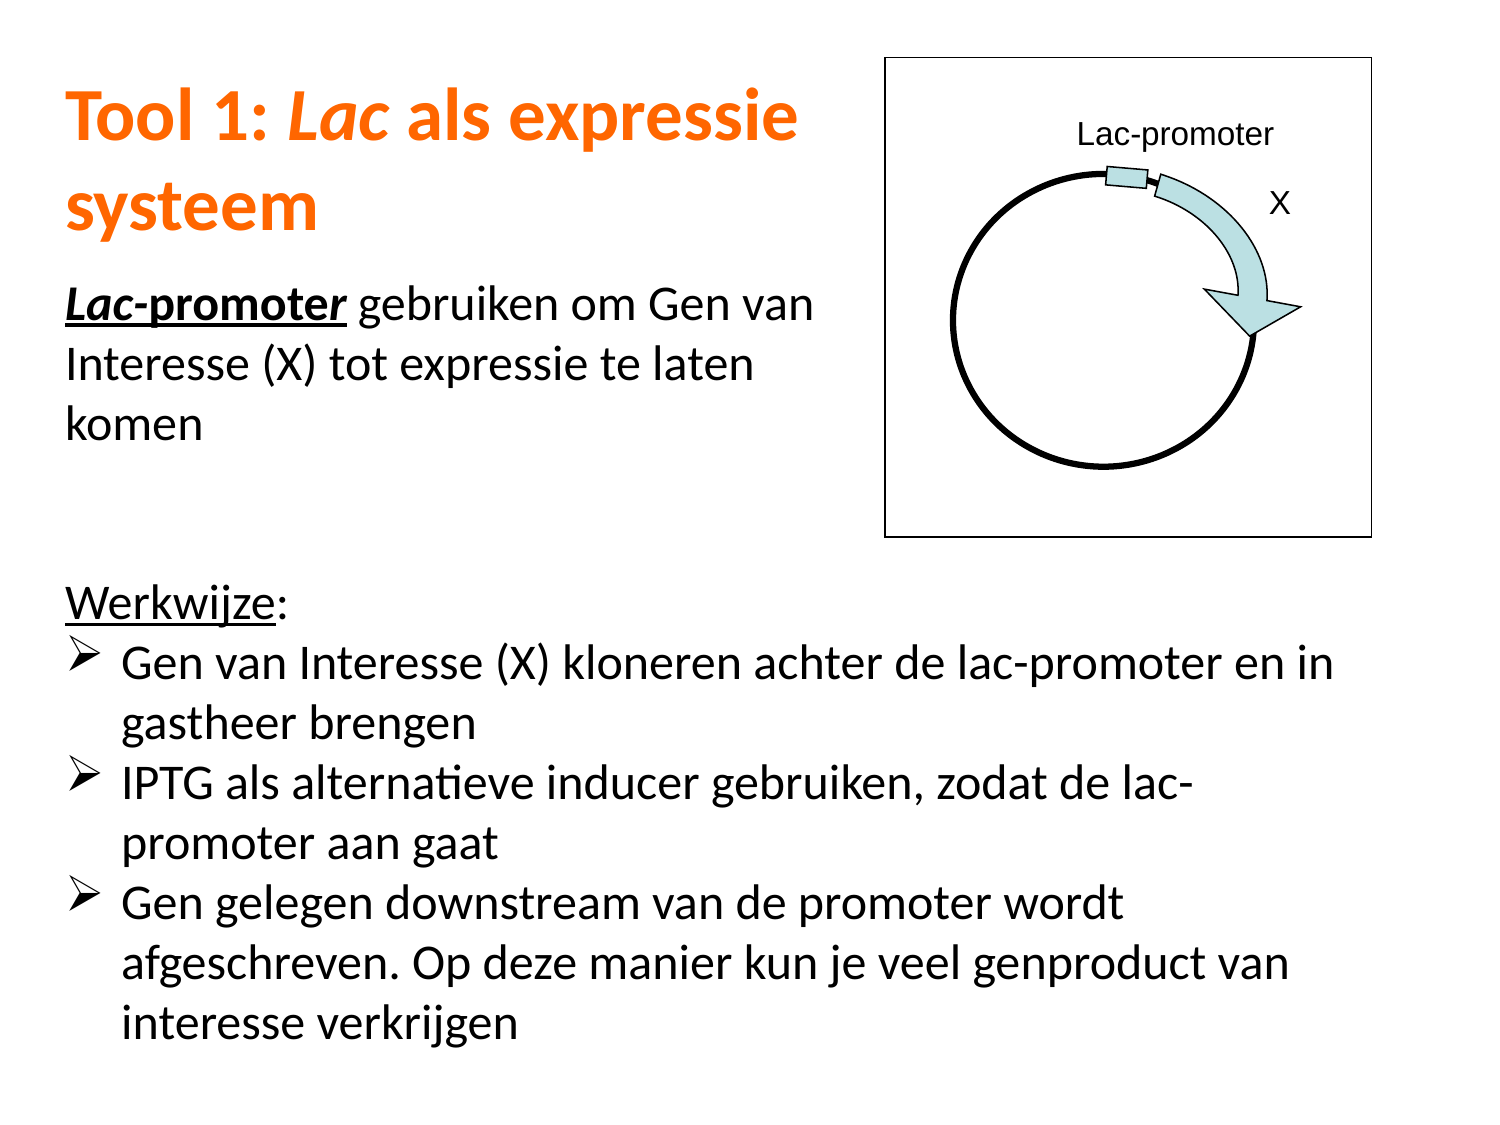

Tool 1: Lac als expressie systeem
Lac-promoter gebruiken om Gen van  Interesse (X) tot expressie te laten komen

Lac-promoter

X
Werkwijze:
Gen van Interesse (X) kloneren achter de lac-promoter en in gastheer brengen
IPTG als alternatieve inducer gebruiken, zodat de lac-promoter aan gaat
Gen gelegen downstream van de promoter wordt afgeschreven. Op deze manier kun je veel genproduct van interesse verkrijgen